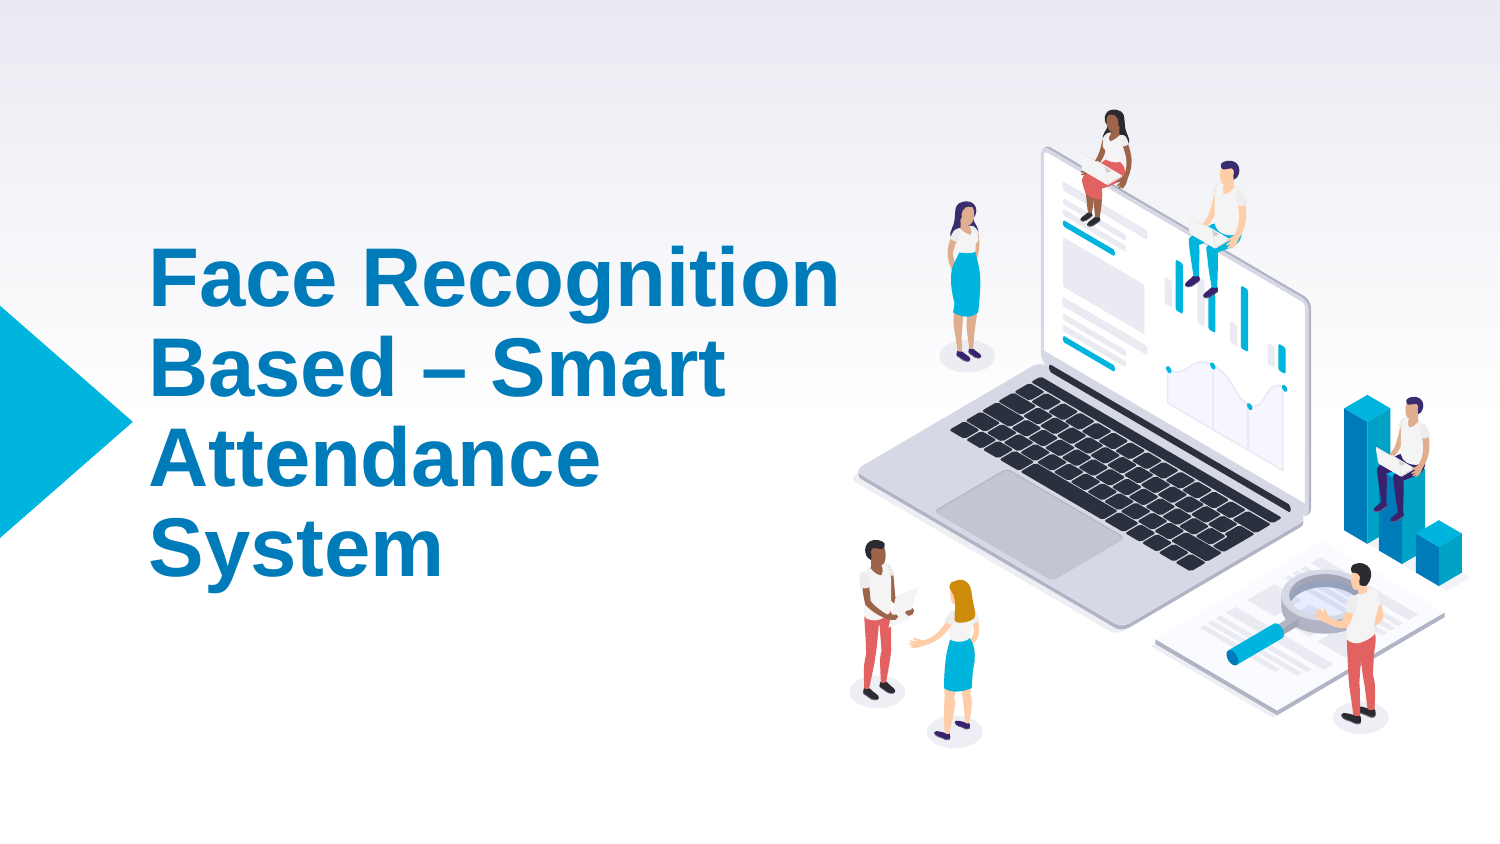

# Face Recognition Based – Smart Attendance System